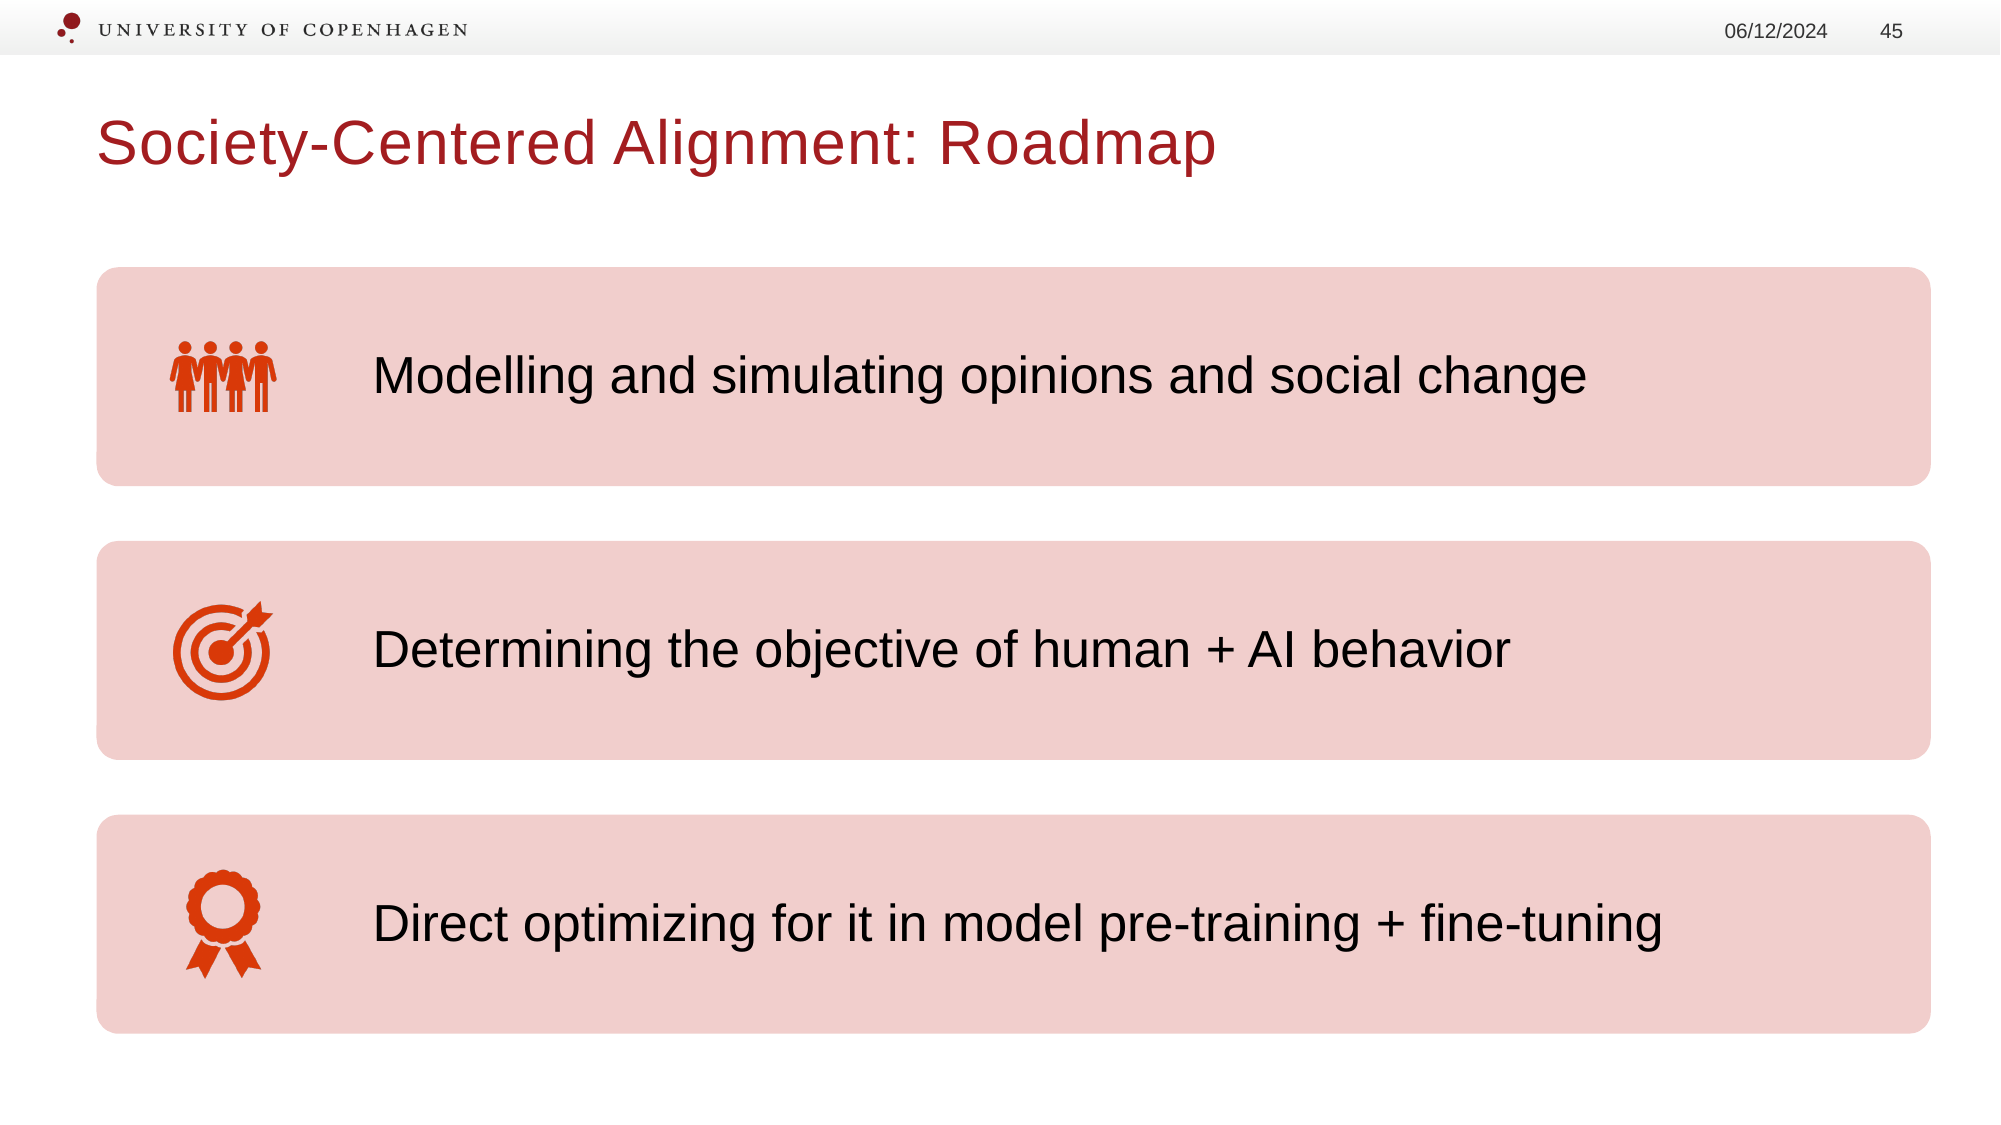

06/12/2024
45
# Society-Centered Alignment: Roadmap
Modelling and simulating opinions and social change
Determining the objective of human + AI behavior
Direct optimizing for it in model pre-training + fine-tuning